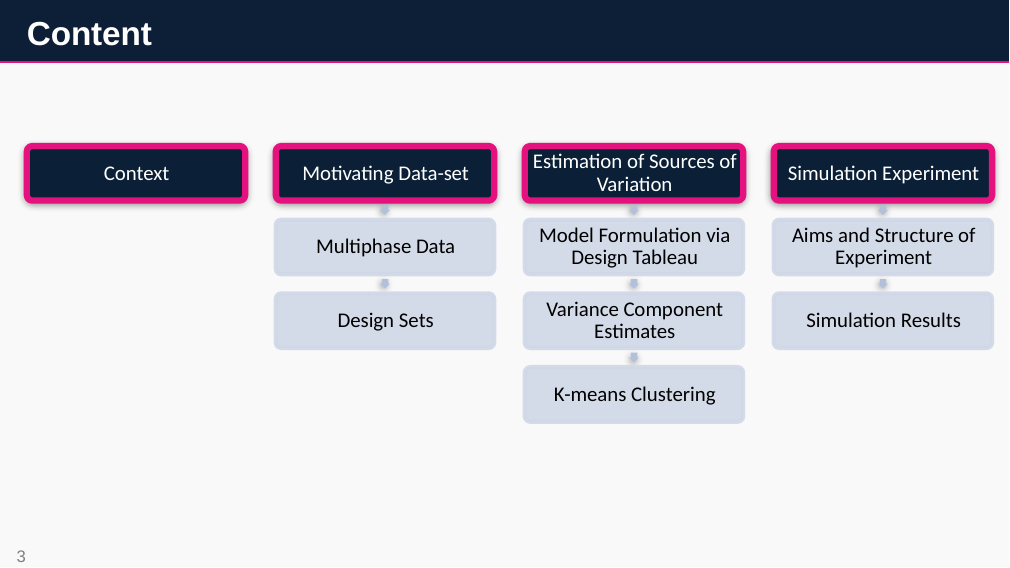

# Content
Context
Motivating Data-set
Multiphase Data
Design Sets
Estimation of Sources of Variation
Model Formulation via Design Tableau
Variance Component Estimates
K-means Clustering
Simulation Experiment
Aims and Structure of Experiment
Simulation Results
3